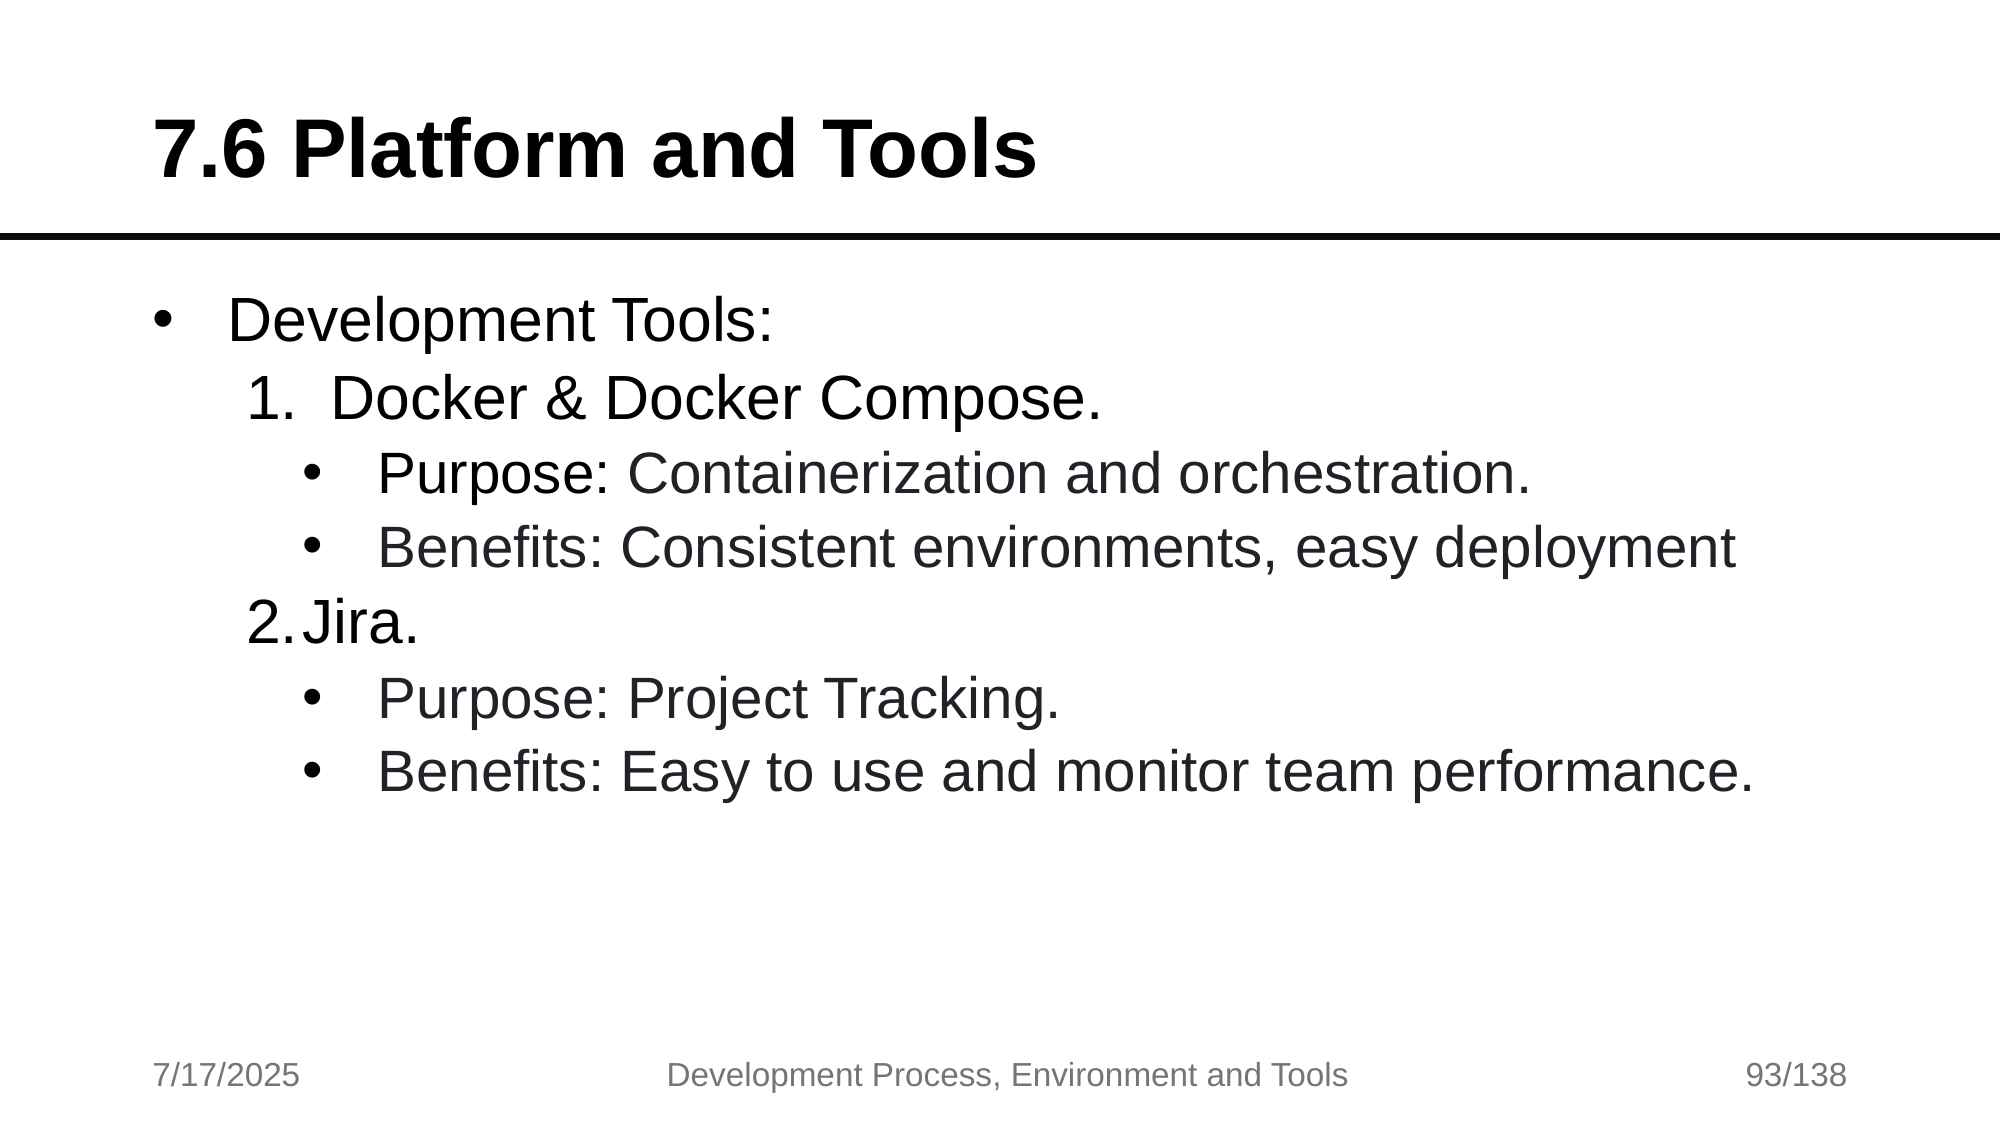

# 7.6 Platform and Tools
Development Tools:
Docker & Docker Compose.
Purpose: Containerization and orchestration.
Benefits: Consistent environments, easy deployment
Jira.
Purpose: Project Tracking.
Benefits: Easy to use and monitor team performance.

7/17/2025
Development Process, Environment and Tools
93/138